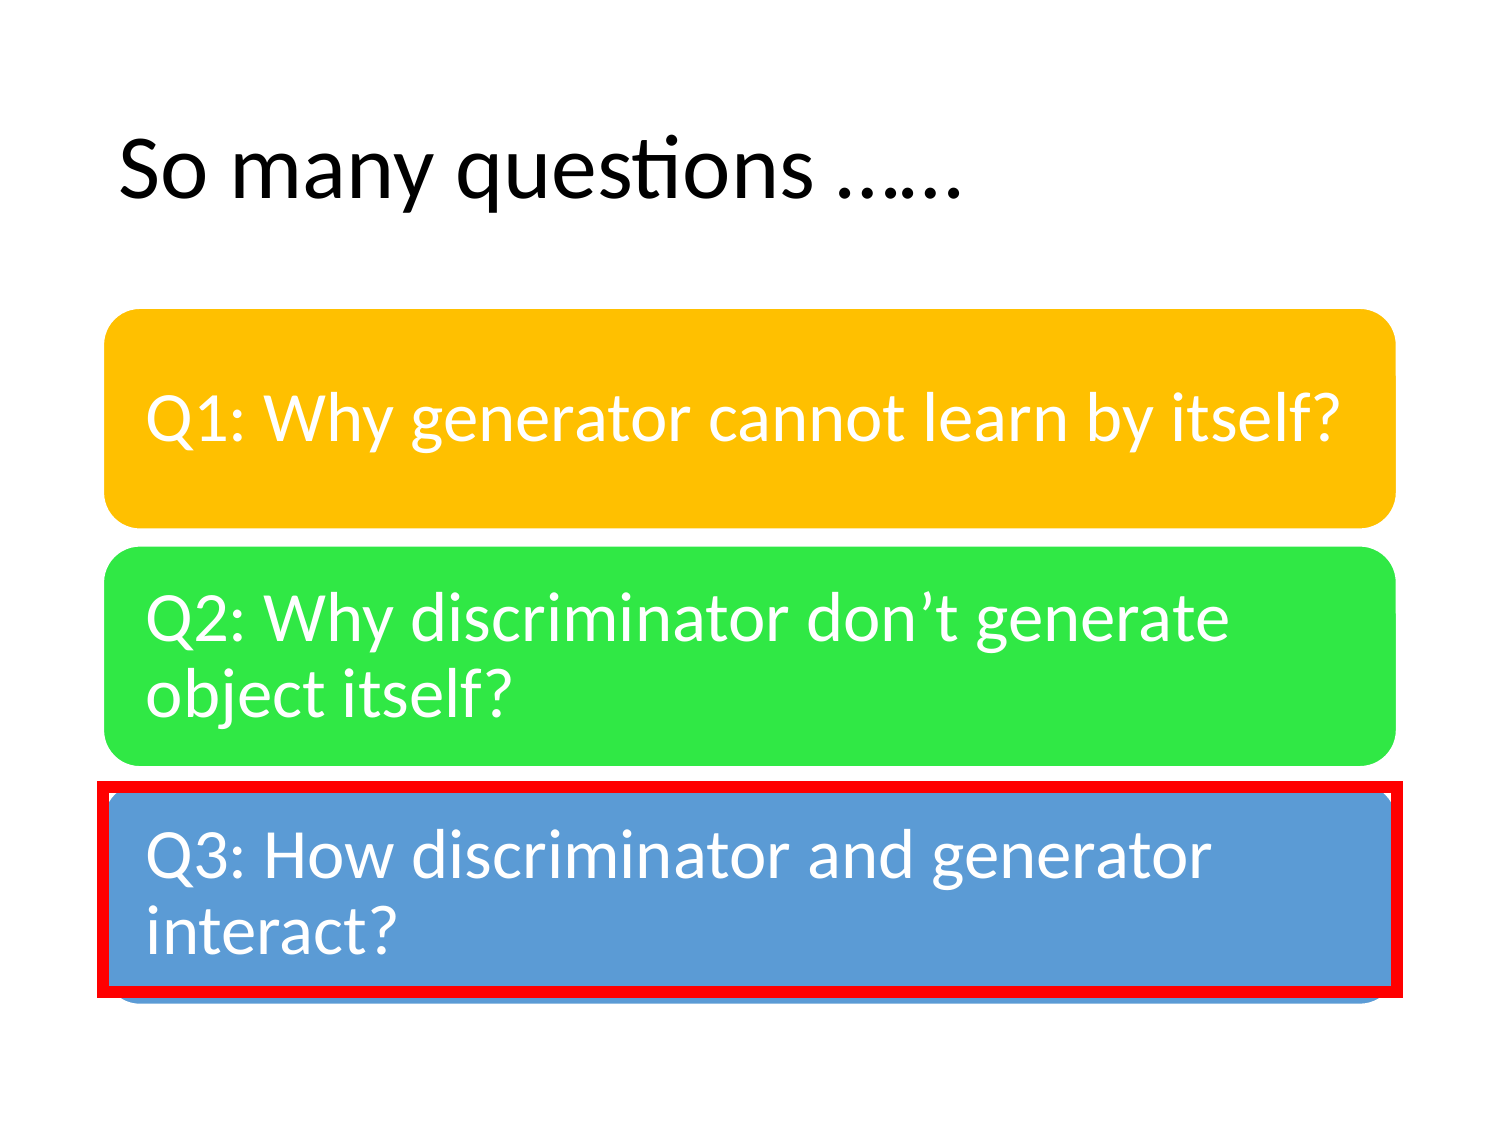

# So many questions ……
Q1: Why generator cannot learn by itself?
Q2: Why discriminator don’t generate object itself?
Q3: How discriminator and generator interact?